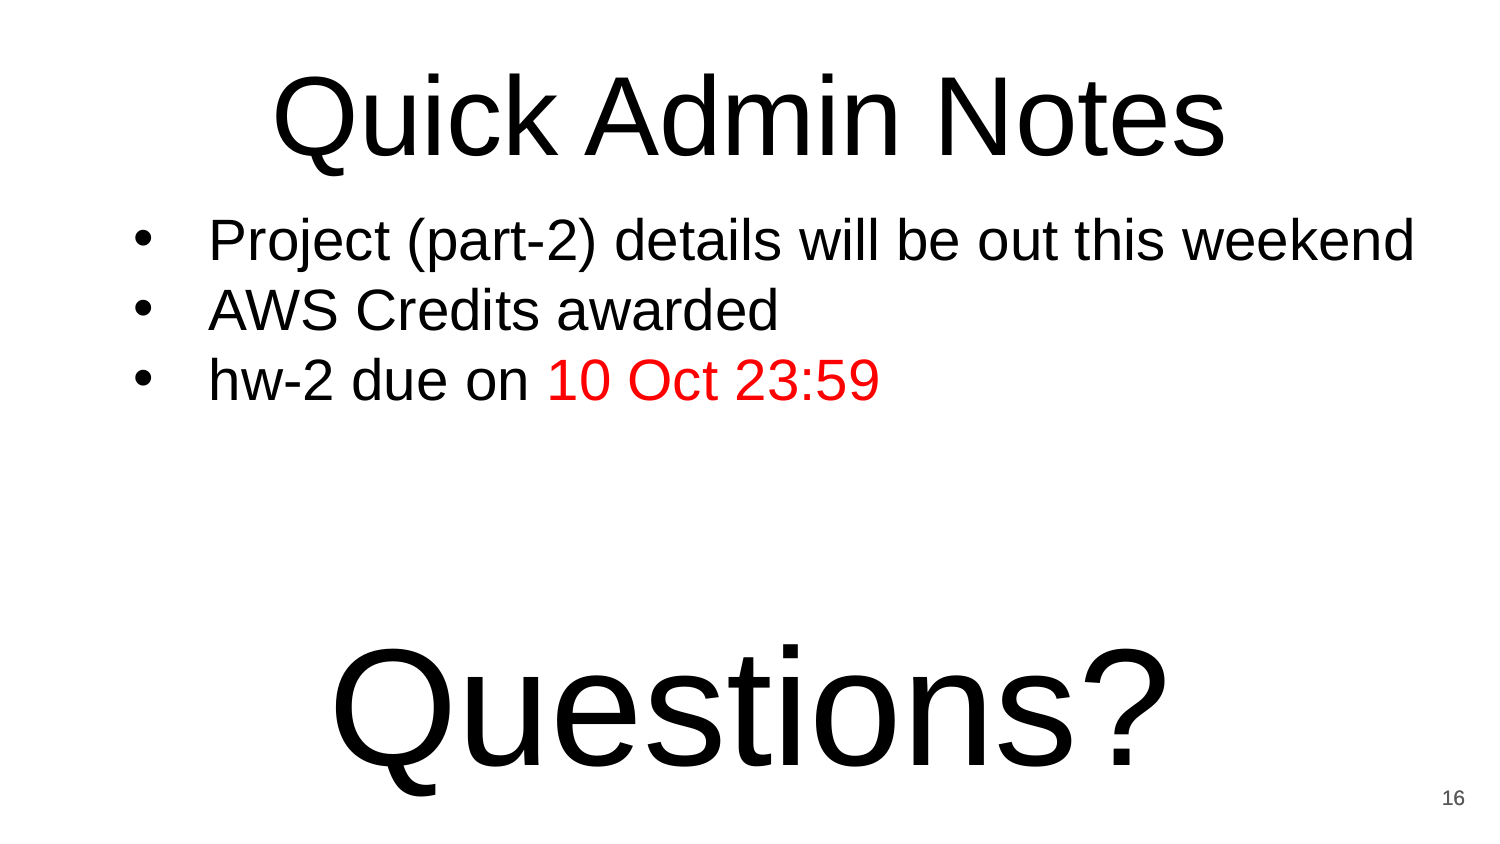

Quick Admin Notes
Project (part-2) details will be out this weekend
AWS Credits awarded
hw-2 due on 10 Oct 23:59
Questions?
16
16